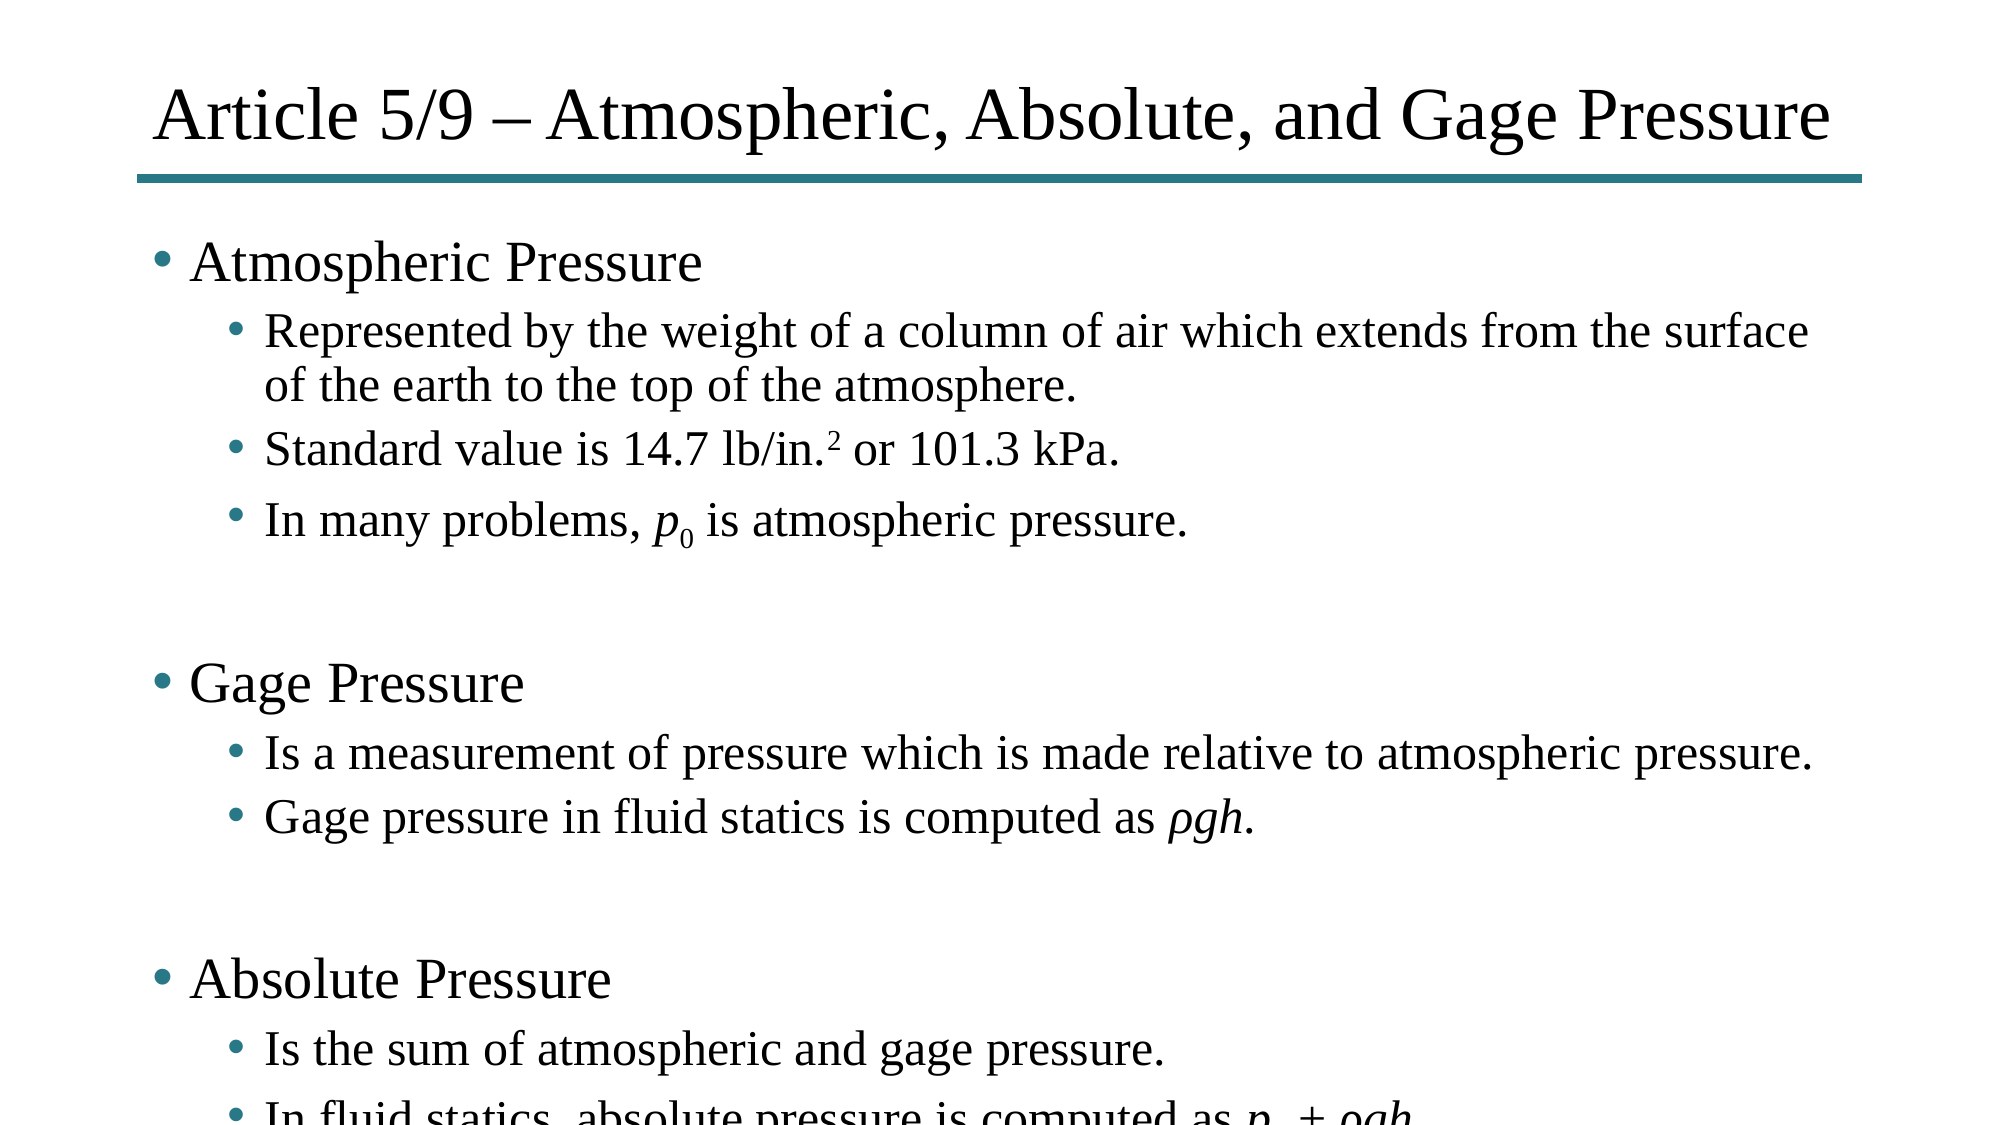

# Article 5/9 – Atmospheric, Absolute, and Gage Pressure
Atmospheric Pressure
Represented by the weight of a column of air which extends from the surface of the earth to the top of the atmosphere.
Standard value is 14.7 lb/in.2 or 101.3 kPa.
In many problems, p0 is atmospheric pressure.

Gage Pressure
Is a measurement of pressure which is made relative to atmospheric pressure.
Gage pressure in fluid statics is computed as ρgh.

Absolute Pressure
Is the sum of atmospheric and gage pressure.
In fluid statics, absolute pressure is computed as p0 + ρgh.